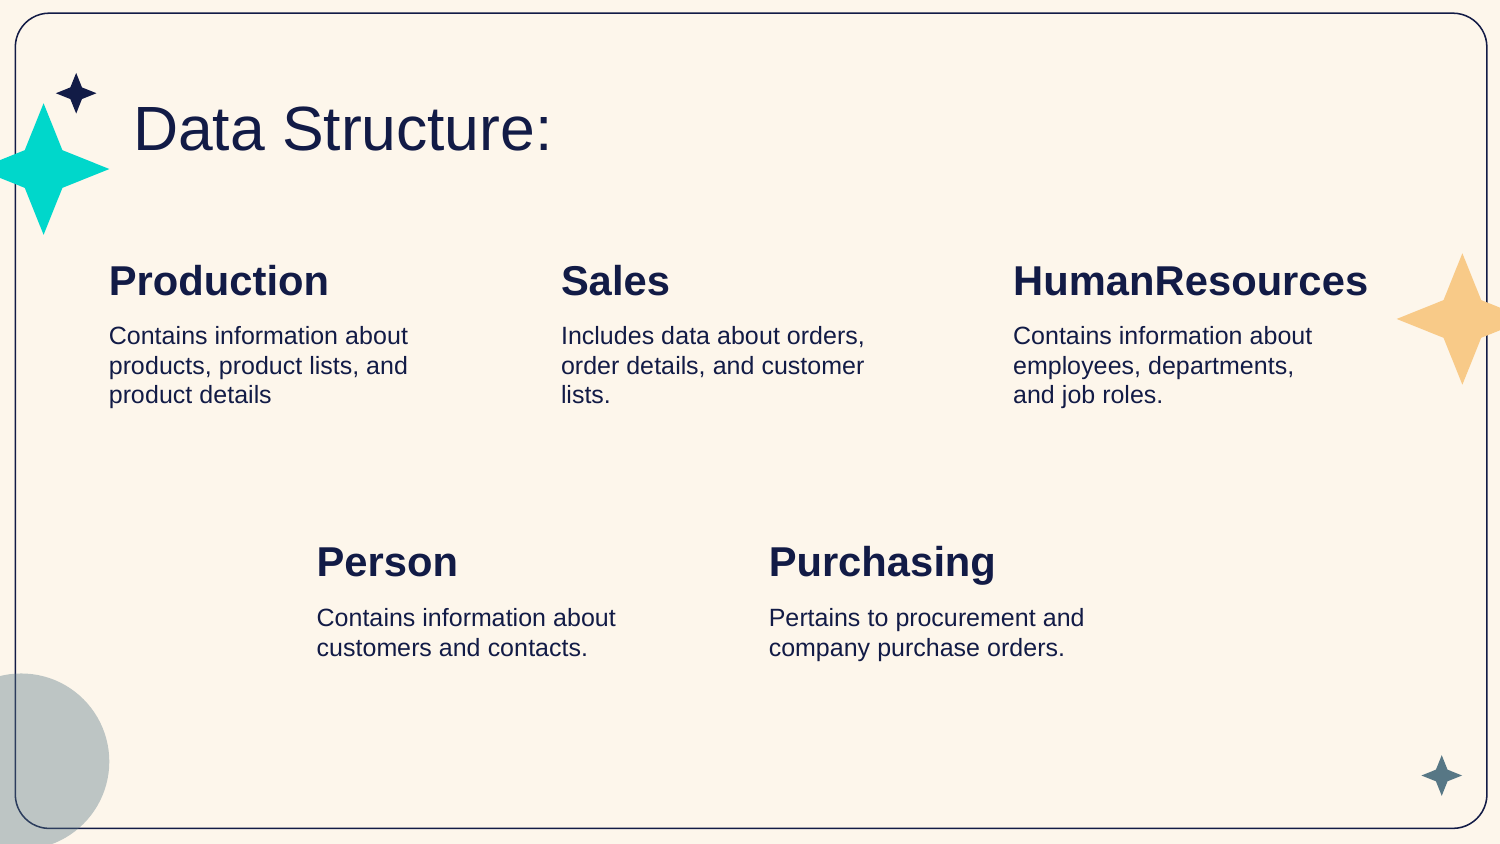

# Data Structure:
Production
Sales
HumanResources
Contains information about products, product lists, and product details
Includes data about orders, order details, and customer lists.
Contains information about employees, departments, and job roles.
Person
Purchasing
Contains information about customers and contacts.
Pertains to procurement and company purchase orders.